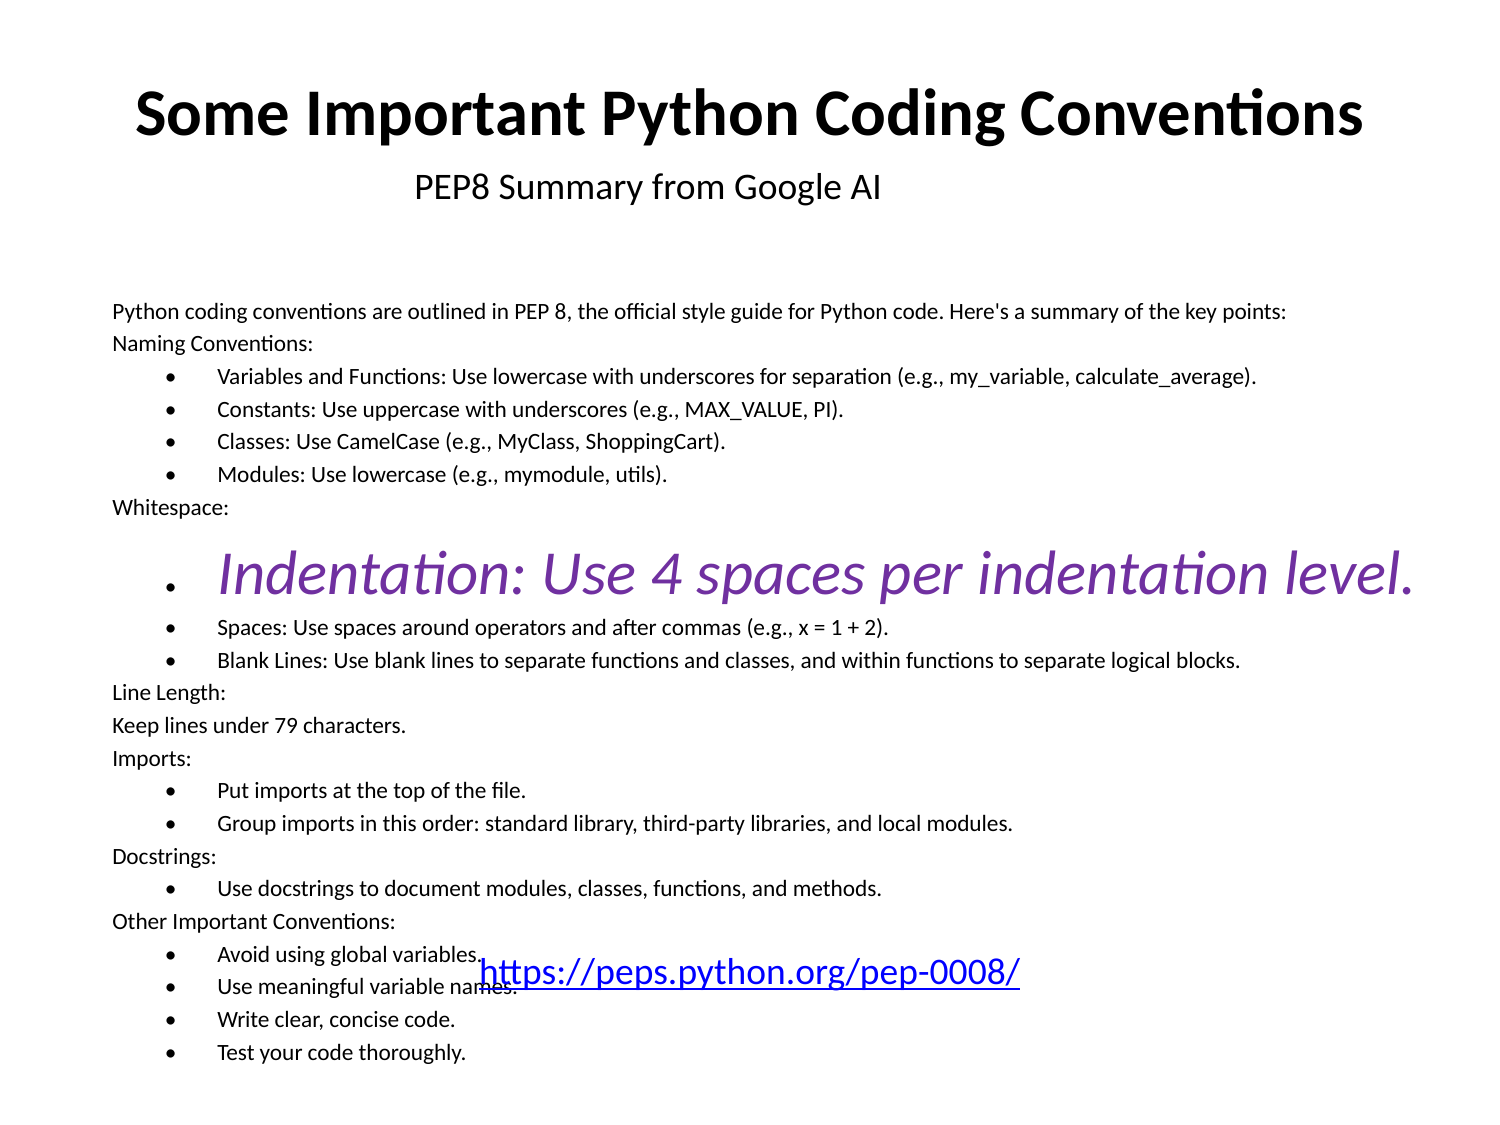

# Some Important Python Coding Conventions
PEP8 Summary from Google AI
Python coding conventions are outlined in PEP 8, the official style guide for Python code. Here's a summary of the key points:
Naming Conventions:
	•	Variables and Functions: Use lowercase with underscores for separation (e.g., my_variable, calculate_average).
	•	Constants: Use uppercase with underscores (e.g., MAX_VALUE, PI).
	•	Classes: Use CamelCase (e.g., MyClass, ShoppingCart).
	•	Modules: Use lowercase (e.g., mymodule, utils).
Whitespace:
	•	Indentation: Use 4 spaces per indentation level.
	•	Spaces: Use spaces around operators and after commas (e.g., x = 1 + 2).
	•	Blank Lines: Use blank lines to separate functions and classes, and within functions to separate logical blocks.
Line Length:
Keep lines under 79 characters.
Imports:
	•	Put imports at the top of the file.
	•	Group imports in this order: standard library, third-party libraries, and local modules.
Docstrings:
	•	Use docstrings to document modules, classes, functions, and methods.
Other Important Conventions:
	•	Avoid using global variables.
	•	Use meaningful variable names.
	•	Write clear, concise code.
	•	Test your code thoroughly.
https://peps.python.org/pep-0008/